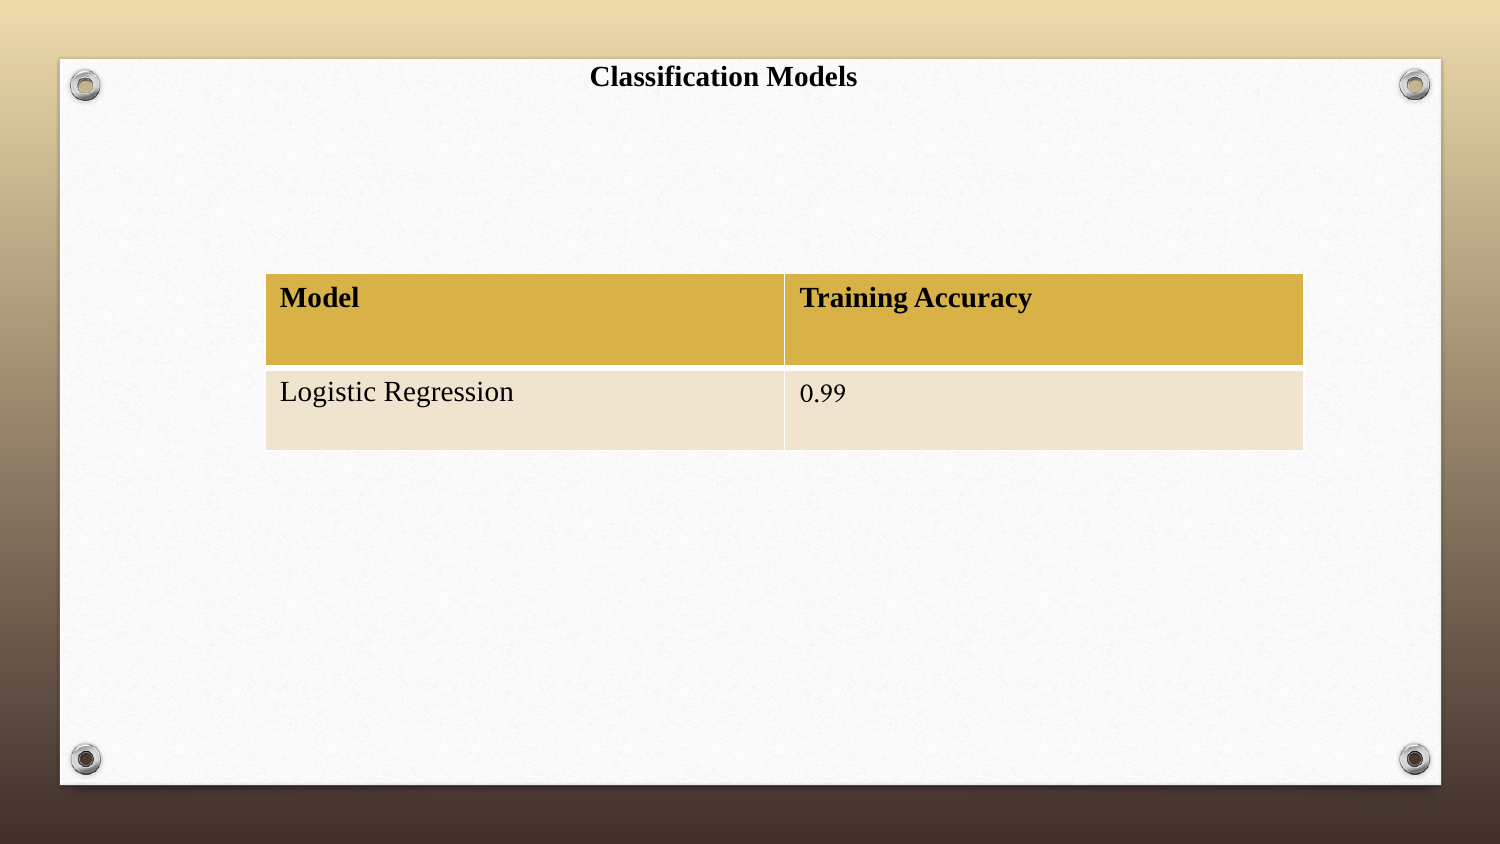

# Classification Models

| Model | Training Accuracy |
| --- | --- |
| Logistic Regression | 0.99 |